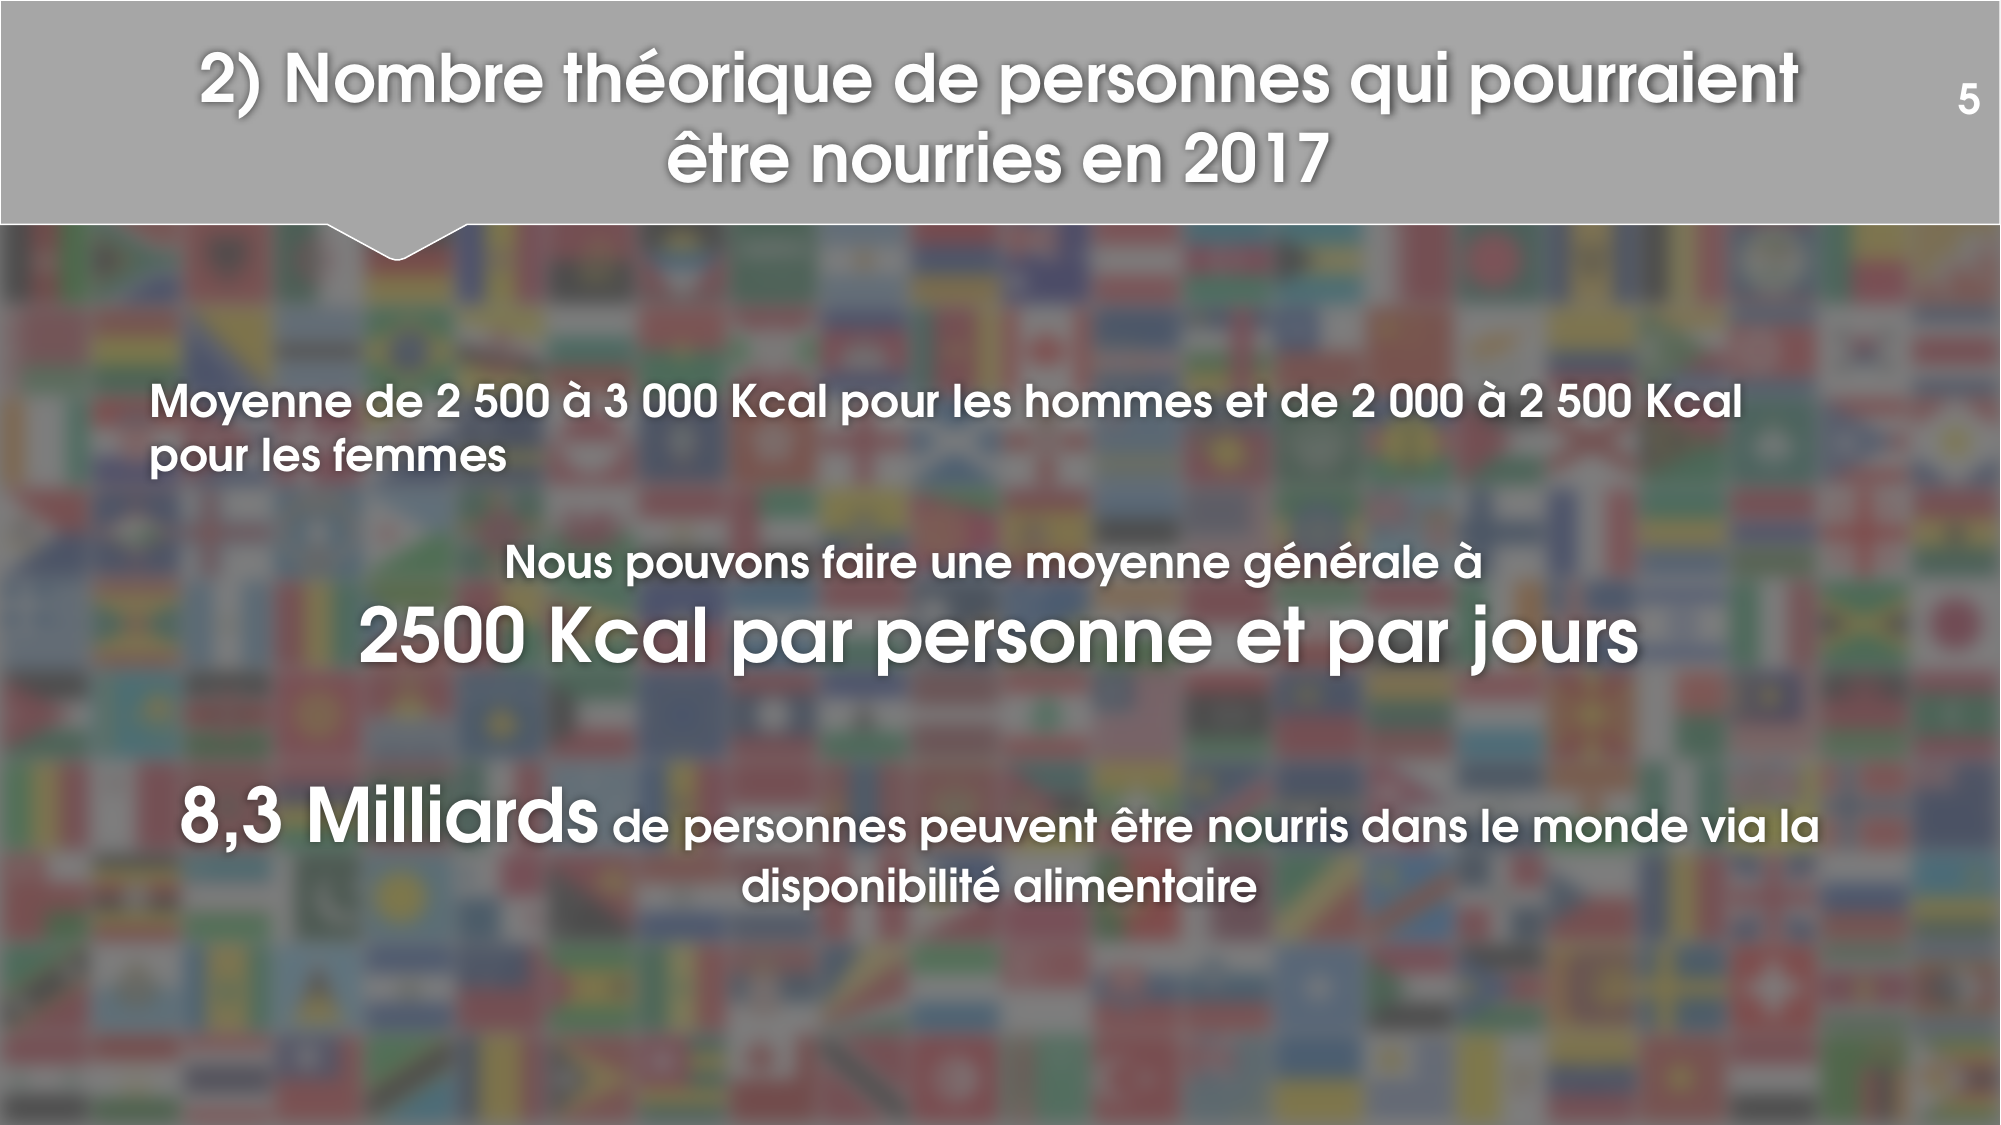

# 2) Nombre théorique de personnes qui pourraient être nourries en 2017
5
MEMO :
Chiffre à calculer avec la disponibilité alimentaire

Combien de Kcal par personne et par jour ?
Justification du chiffre
Moyenne de 2 500 à 3 000 Kcal pour les hommes et de 2 000 à 2 500 Kcal pour les femmes

Nous pouvons faire une moyenne générale à
2500 Kcal par personne et par jours

8,3 Milliards de personnes peuvent être nourris dans le monde via la disponibilité alimentaire